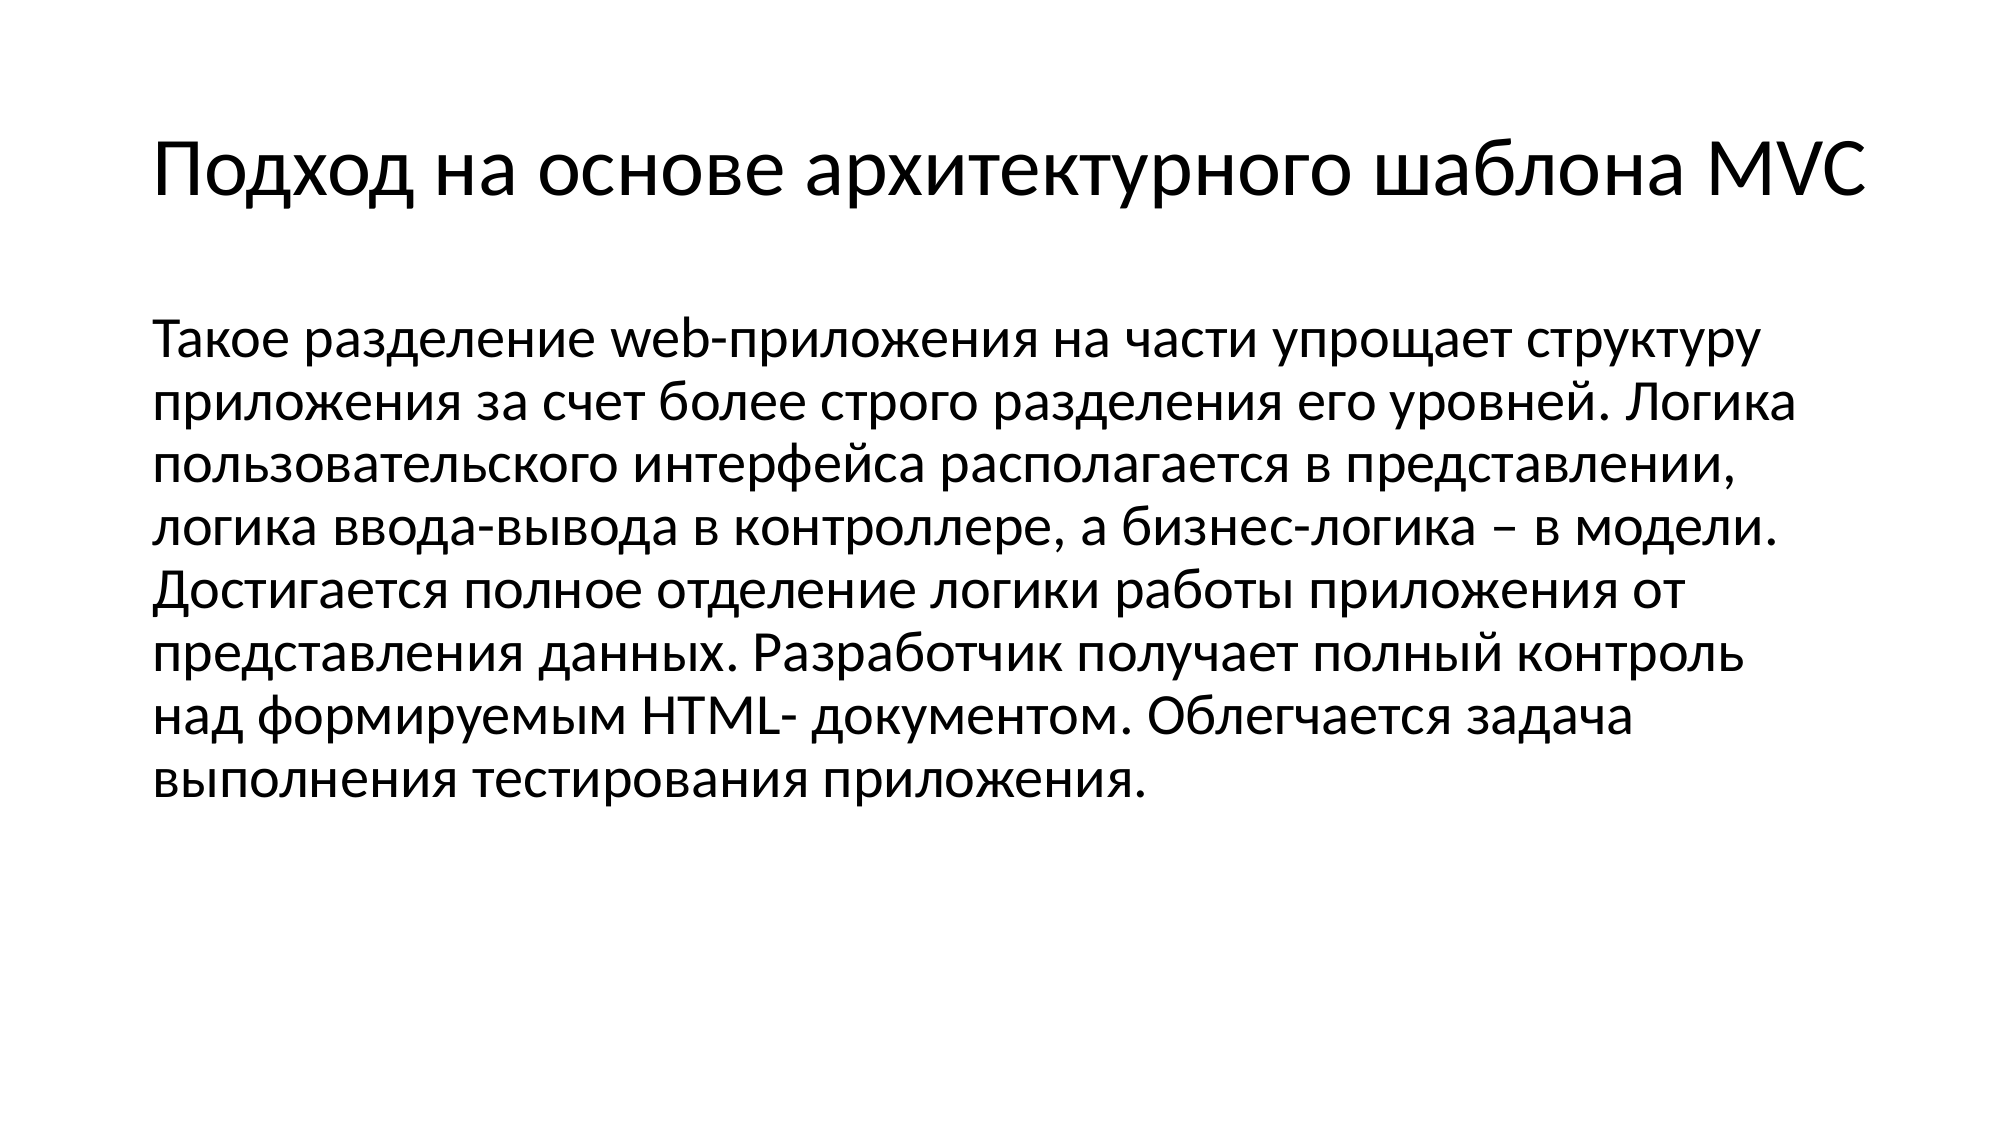

# Подход на основе архитектурного шаблона MVC
Такое разделение web-приложения на части упрощает структуру приложения за счет более строго разделения его уровней. Логика пользовательского интерфейса располагается в представлении, логика ввода-вывода в контроллере, а бизнес-логика – в модели. Достигается полное отделение логики работы приложения от представления данных. Разработчик получает полный контроль над формируемым HTML- документом. Облегчается задача выполнения тестирования приложения.